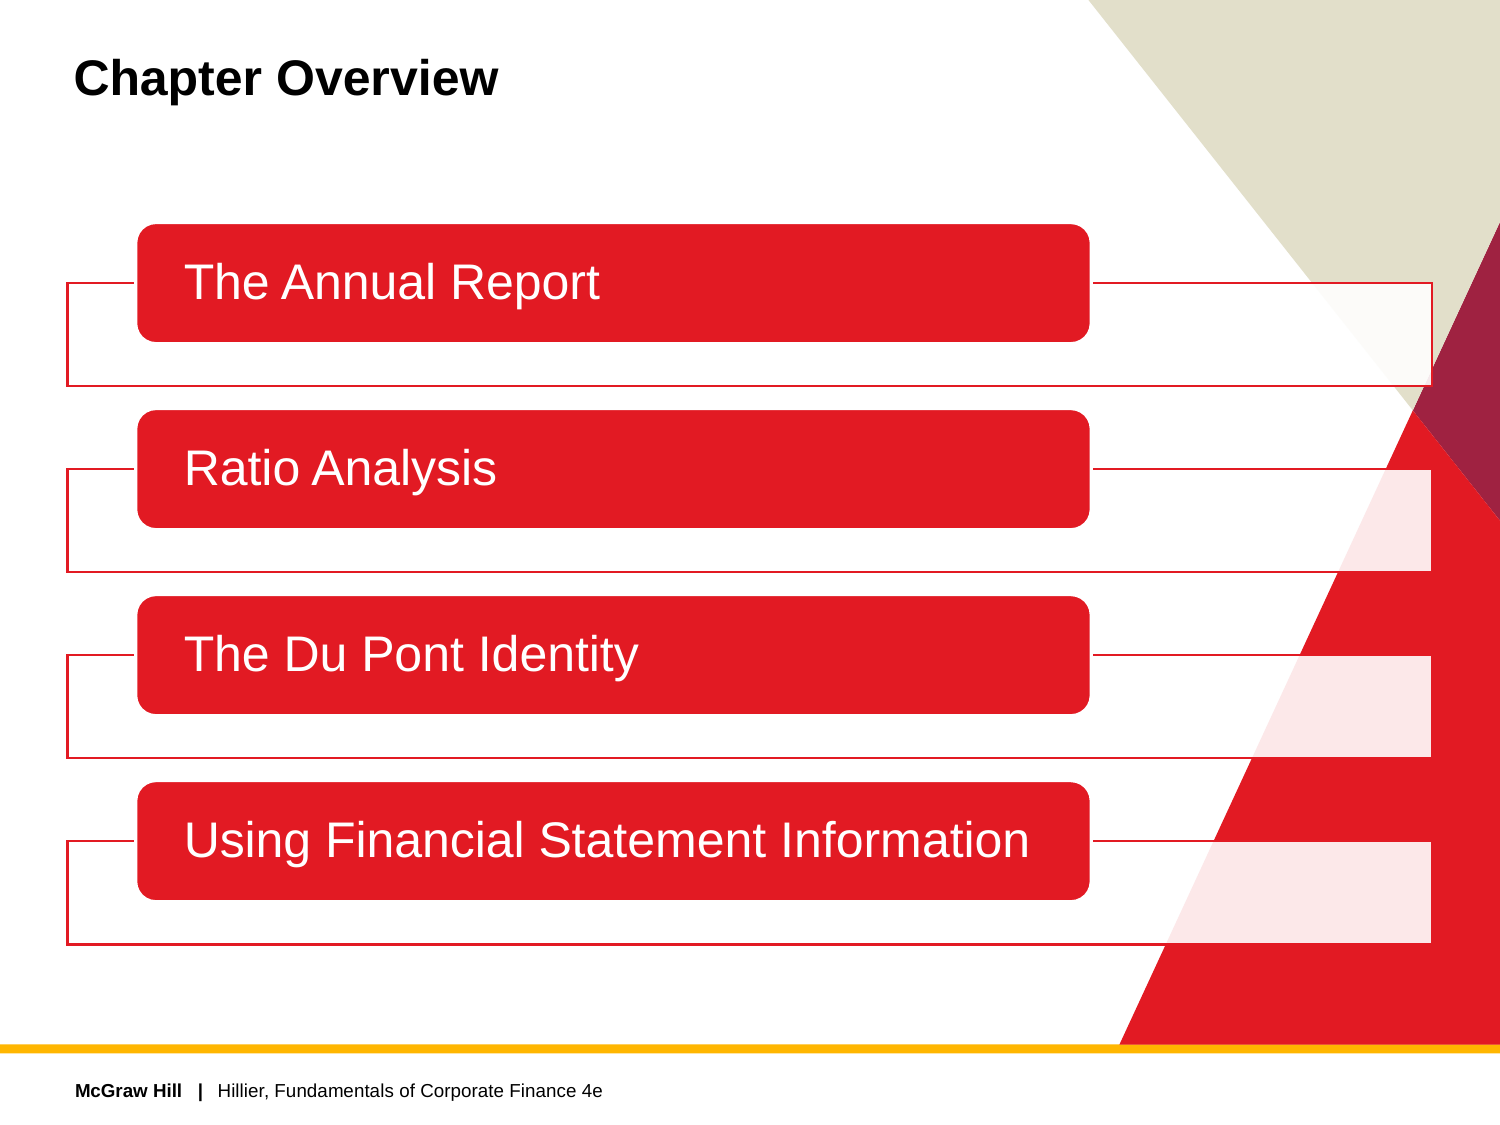

# Chapter Overview
The Annual Report
Ratio Analysis
The Du Pont Identity
Using Financial Statement Information
Hillier, Fundamentals of Corporate Finance 4e